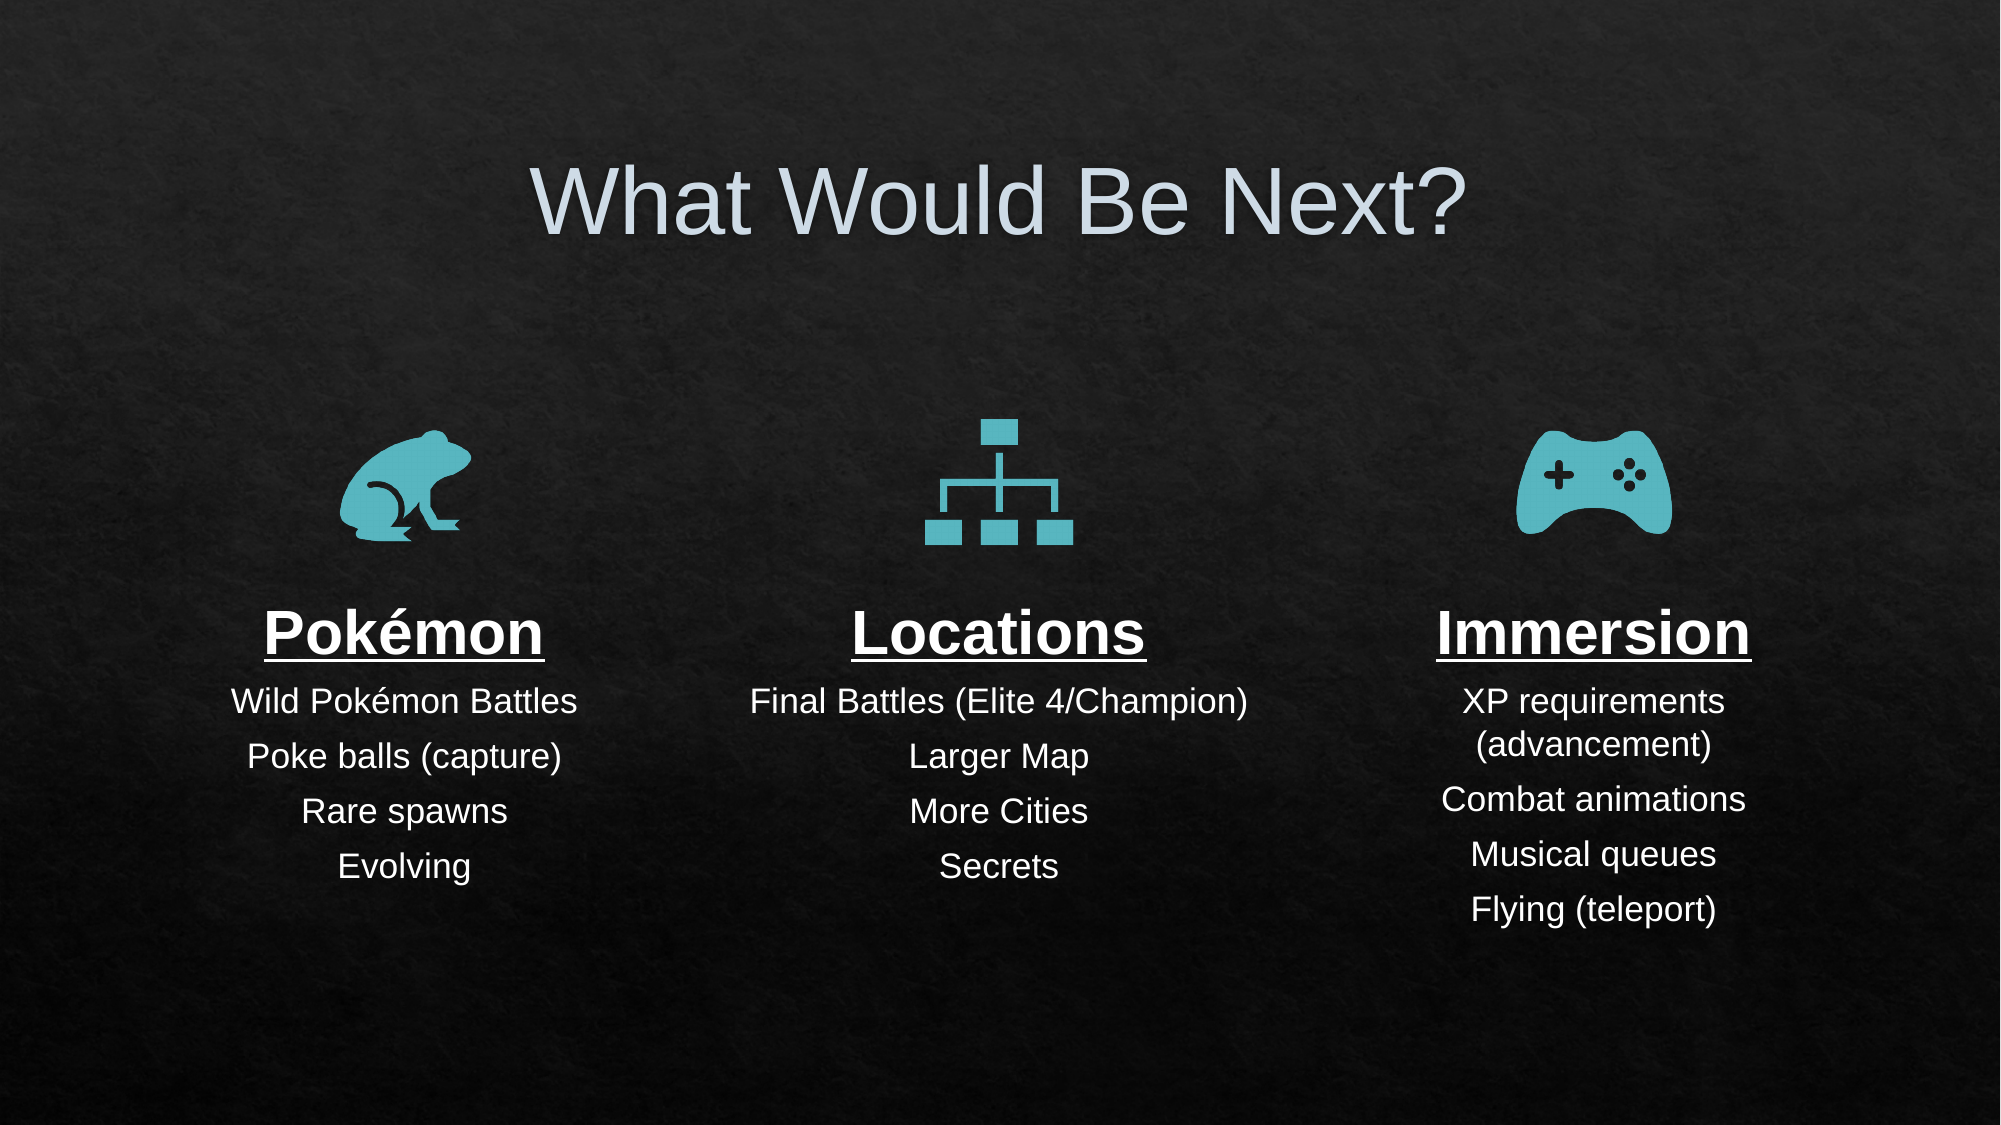

# What Would Be Next?
Pokémon
Wild Pokémon Battles
Poke balls (capture)
Rare spawns
Evolving
Locations
Final Battles (Elite 4/Champion)
Larger Map
More Cities
Secrets
Immersion
XP requirements (advancement)
Combat animations
Musical queues
Flying (teleport)